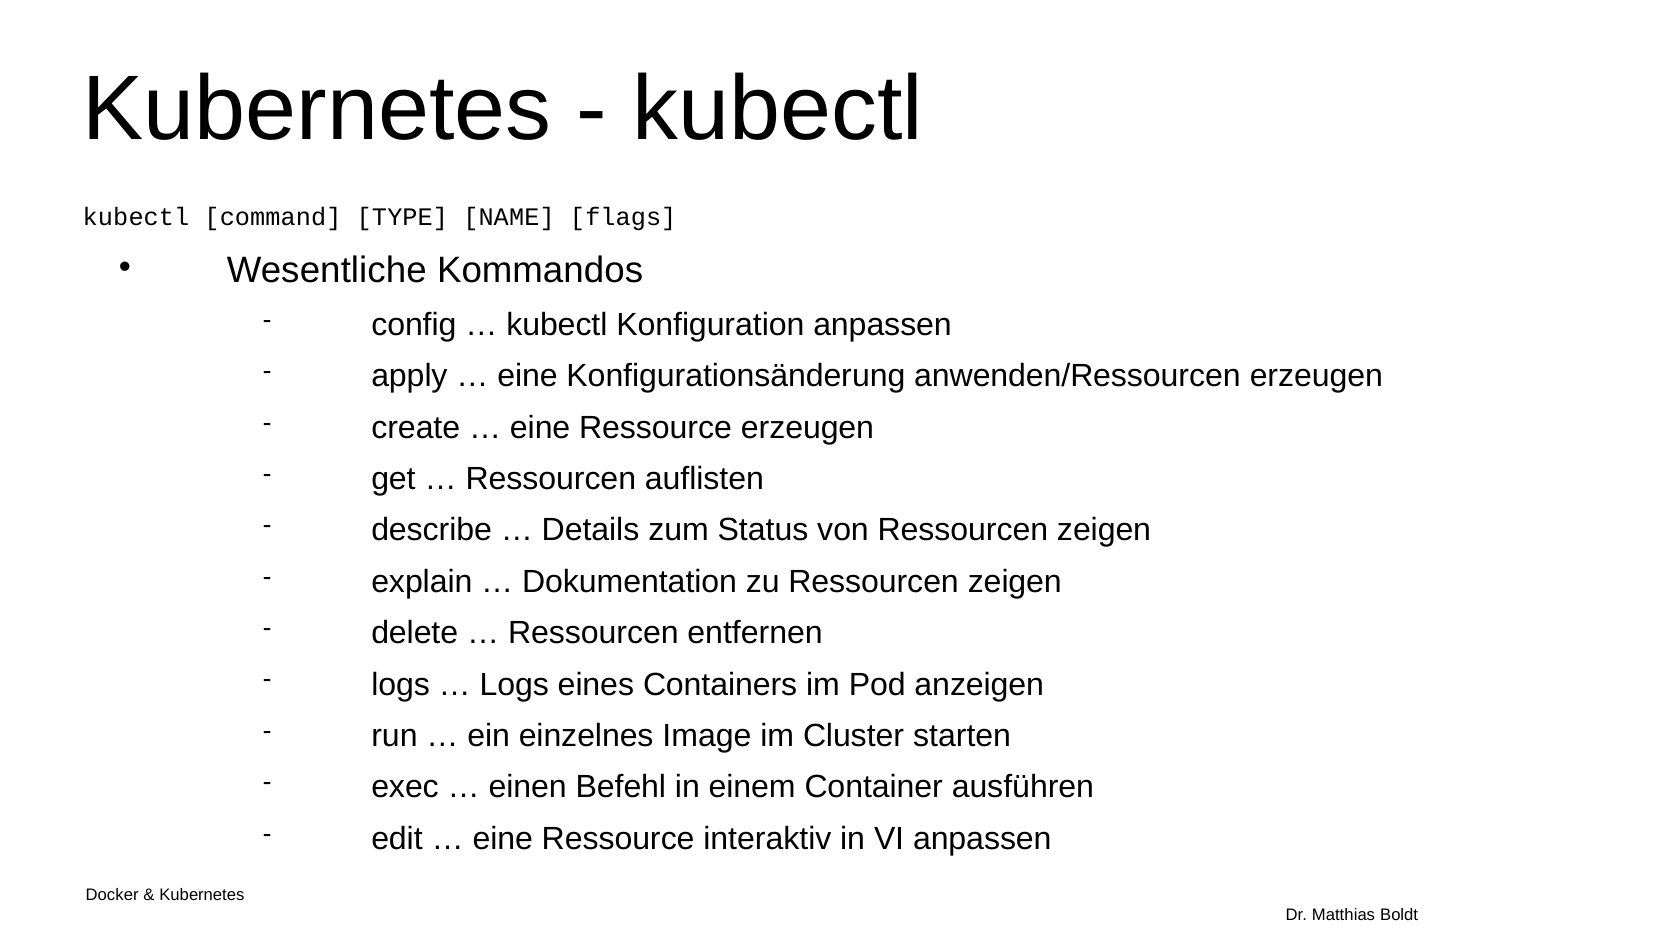

Kubernetes - kubectl
kubectl [command] [TYPE] [NAME] [flags]
Wesentliche Kommandos
config … kubectl Konfiguration anpassen
apply … eine Konfigurationsänderung anwenden/Ressourcen erzeugen
create … eine Ressource erzeugen
get … Ressourcen auflisten
describe … Details zum Status von Ressourcen zeigen
explain … Dokumentation zu Ressourcen zeigen
delete … Ressourcen entfernen
logs … Logs eines Containers im Pod anzeigen
run … ein einzelnes Image im Cluster starten
exec … einen Befehl in einem Container ausführen
edit … eine Ressource interaktiv in VI anpassen

Docker & Kubernetes																Dr. Matthias Boldt